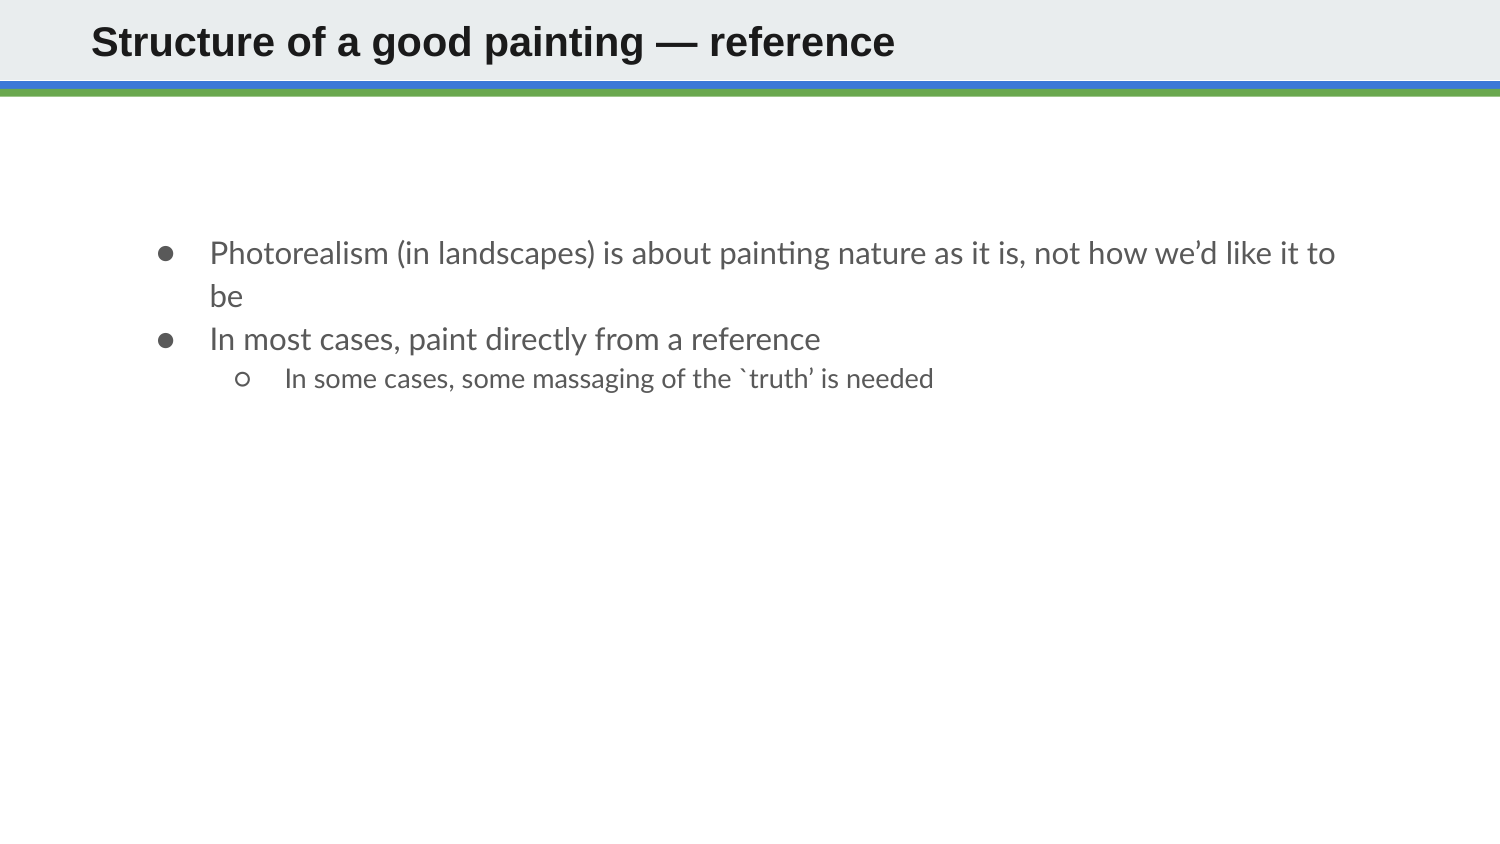

# Structure of a good painting — reference
Photorealism (in landscapes) is about painting nature as it is, not how we’d like it to be
In most cases, paint directly from a reference
In some cases, some massaging of the `truth’ is needed